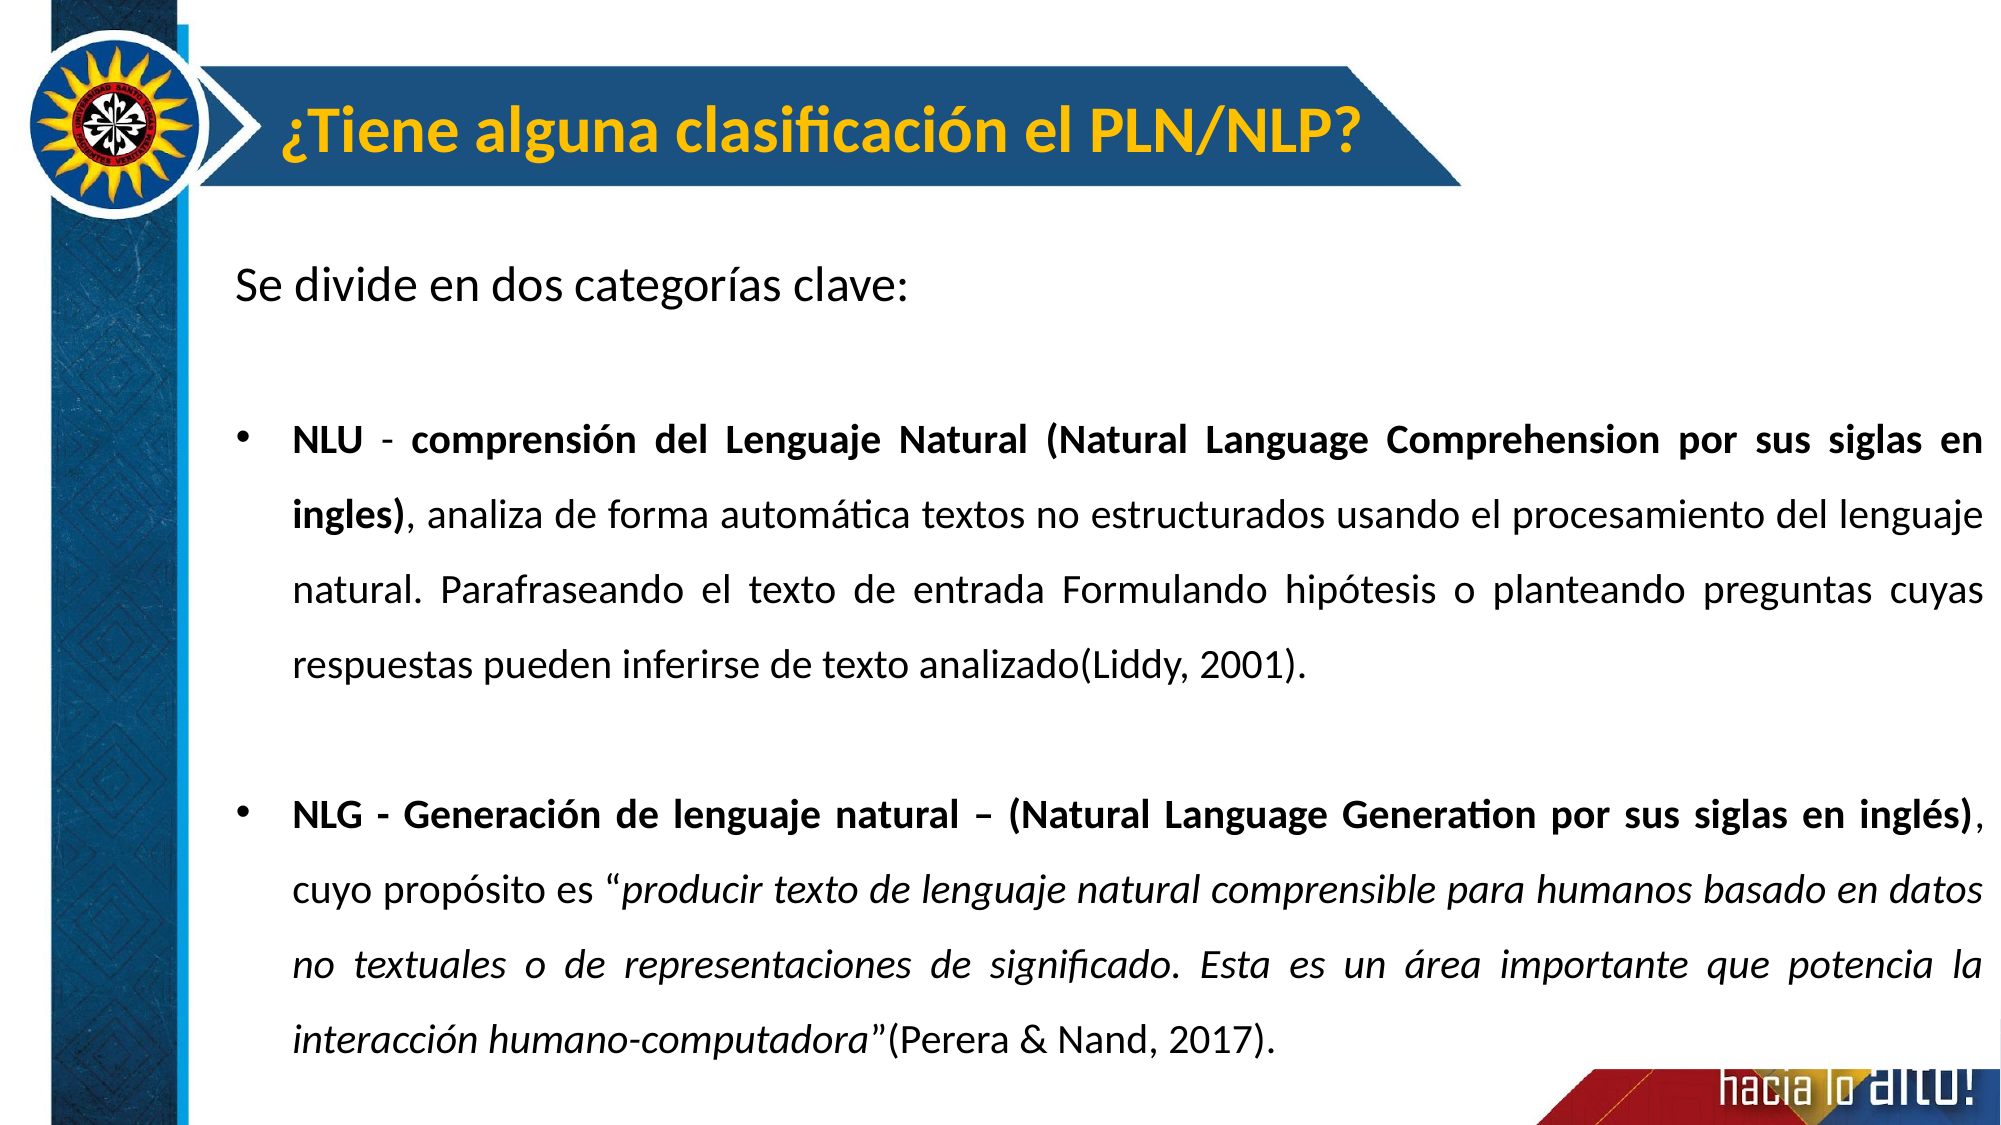

¿Tiene alguna clasificación el PLN/NLP?
Se divide en dos categorías clave:

NLU - comprensión del Lenguaje Natural (Natural Language Comprehension por sus siglas en ingles), analiza de forma automática textos no estructurados usando el procesamiento del lenguaje natural. Parafraseando el texto de entrada Formulando hipótesis o planteando preguntas cuyas respuestas pueden inferirse de texto analizado(Liddy, 2001).

NLG - Generación de lenguaje natural – (Natural Language Generation por sus siglas en inglés), cuyo propósito es “producir texto de lenguaje natural comprensible para humanos basado en datos no textuales o de representaciones de significado. Esta es un área importante que potencia la interacción humano-computadora”(Perera & Nand, 2017).